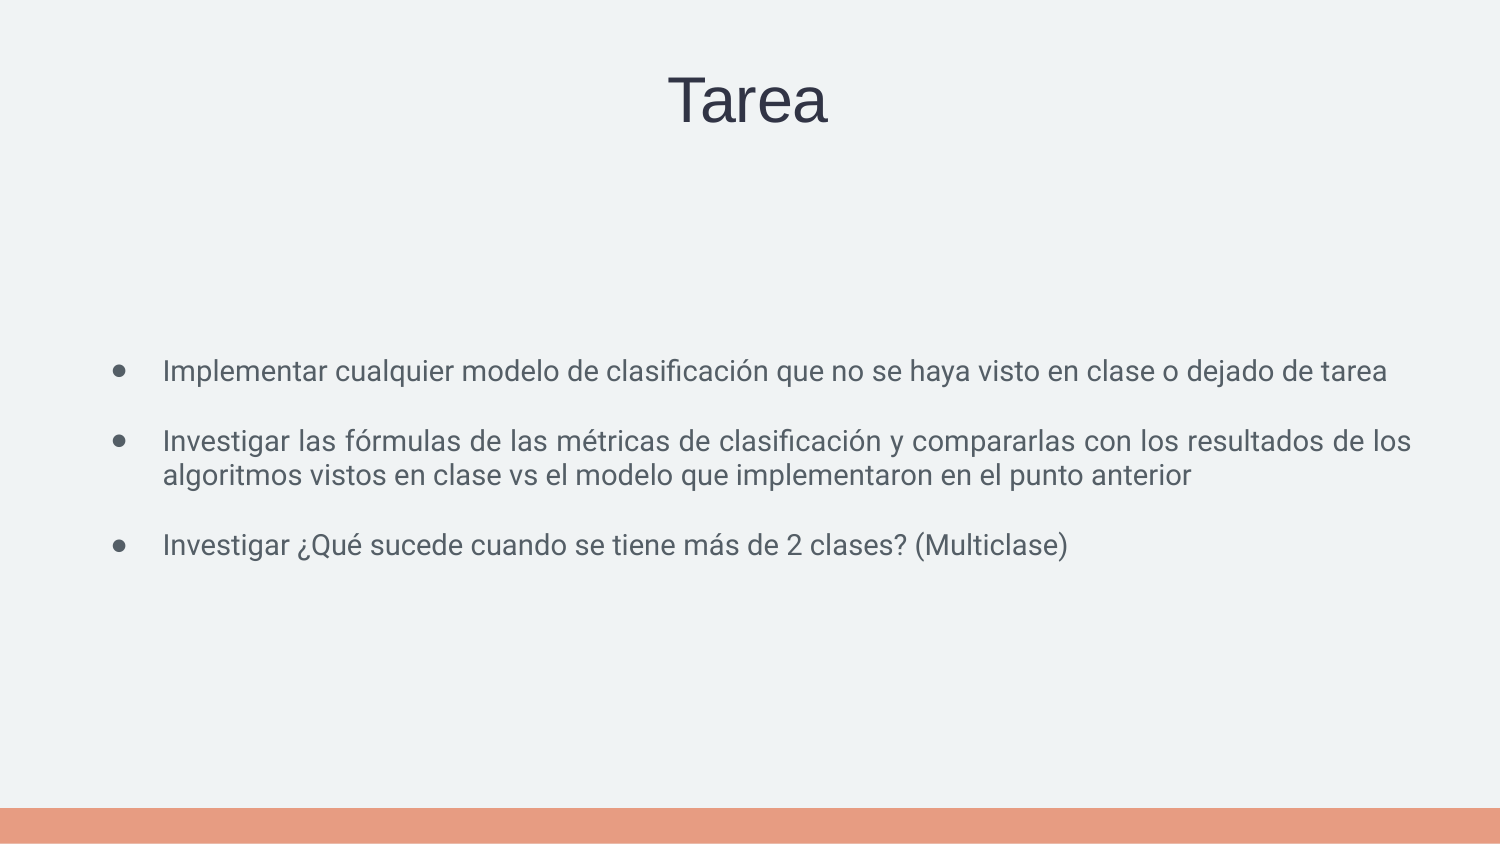

Tarea
Implementar cualquier modelo de clasificación que no se haya visto en clase o dejado de tarea

Investigar las fórmulas de las métricas de clasificación y compararlas con los resultados de los algoritmos vistos en clase vs el modelo que implementaron en el punto anterior

Investigar ¿Qué sucede cuando se tiene más de 2 clases? (Multiclase)